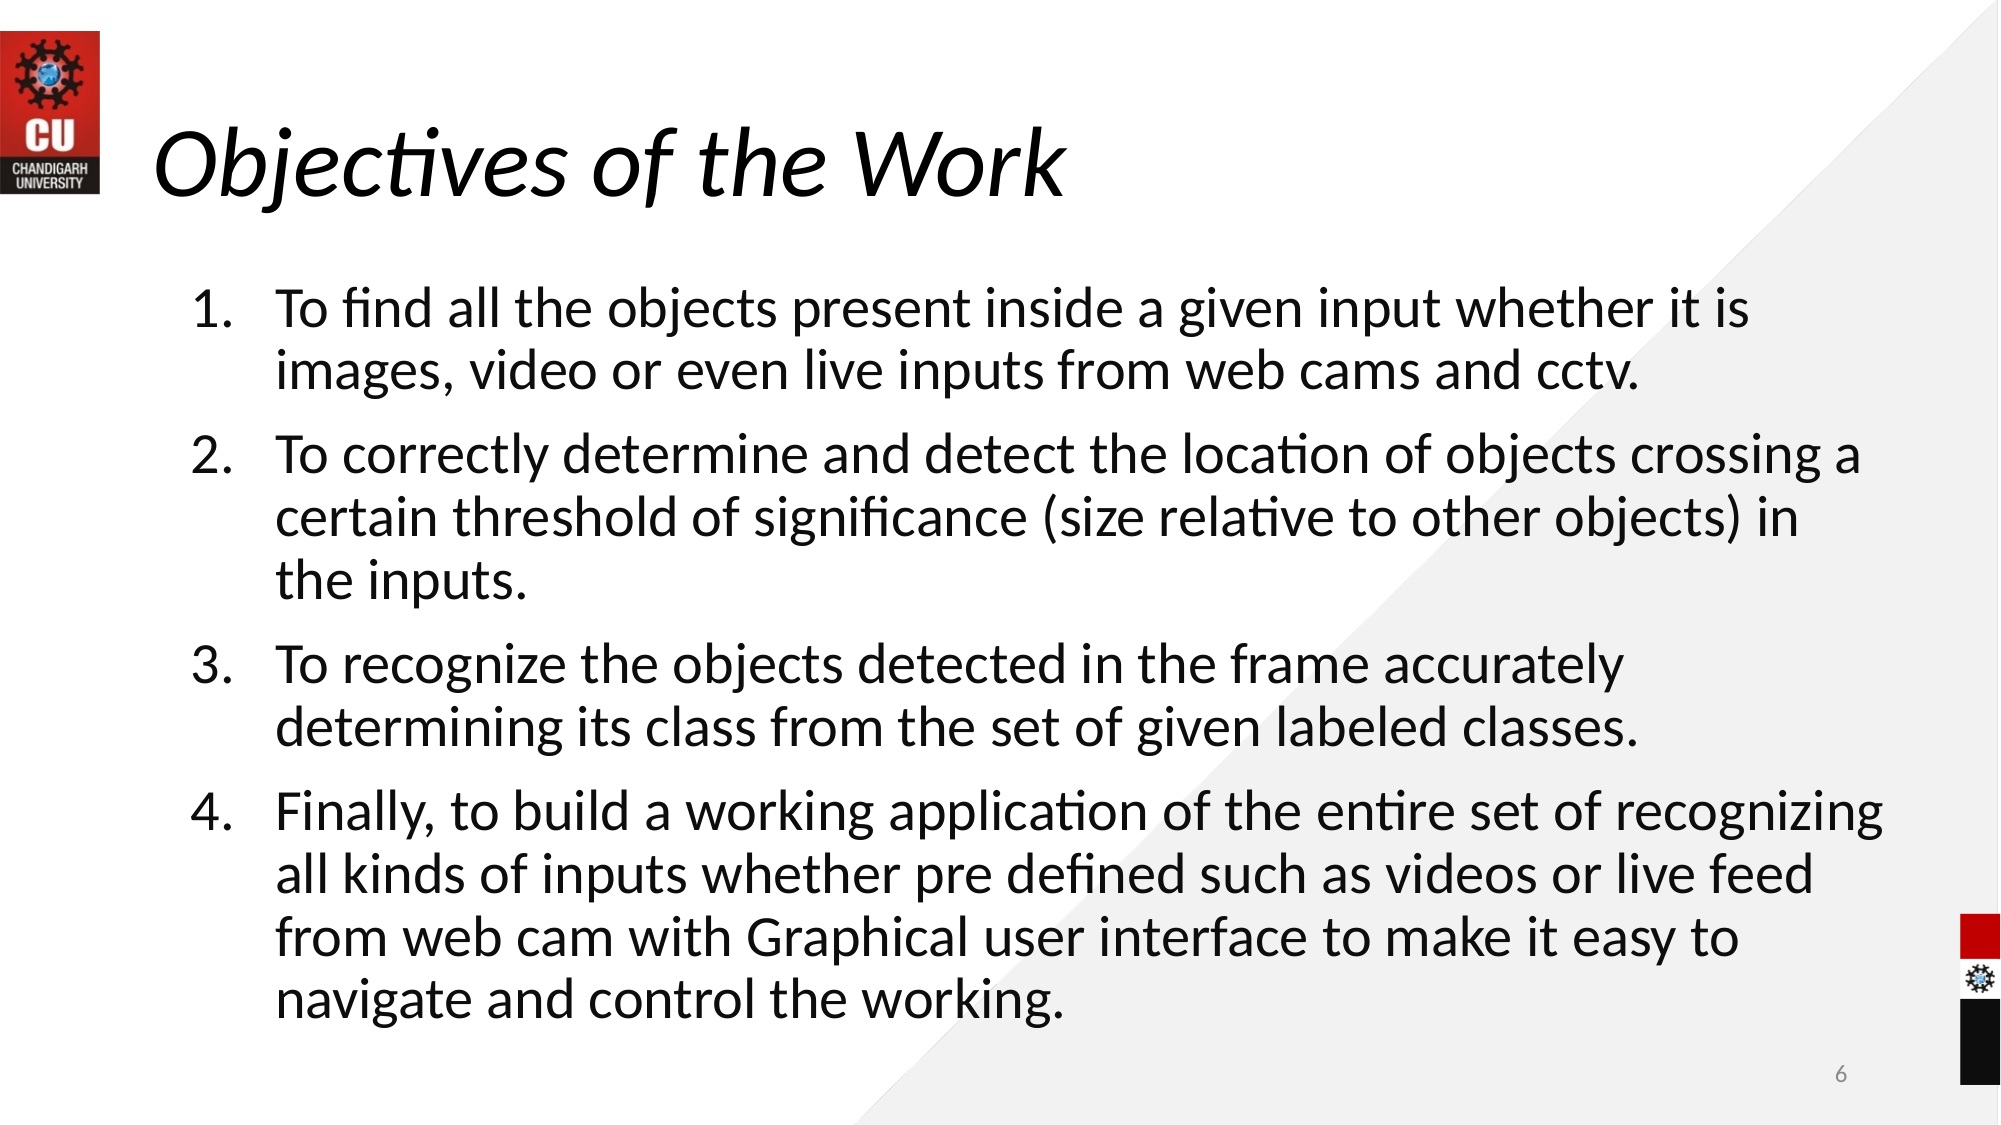

# Objectives of the Work
To find all the objects present inside a given input whether it is images, video or even live inputs from web cams and cctv.
To correctly determine and detect the location of objects crossing a certain threshold of significance (size relative to other objects) in the inputs.
To recognize the objects detected in the frame accurately determining its class from the set of given labeled classes.
Finally, to build a working application of the entire set of recognizing all kinds of inputs whether pre defined such as videos or live feed from web cam with Graphical user interface to make it easy to navigate and control the working.

6